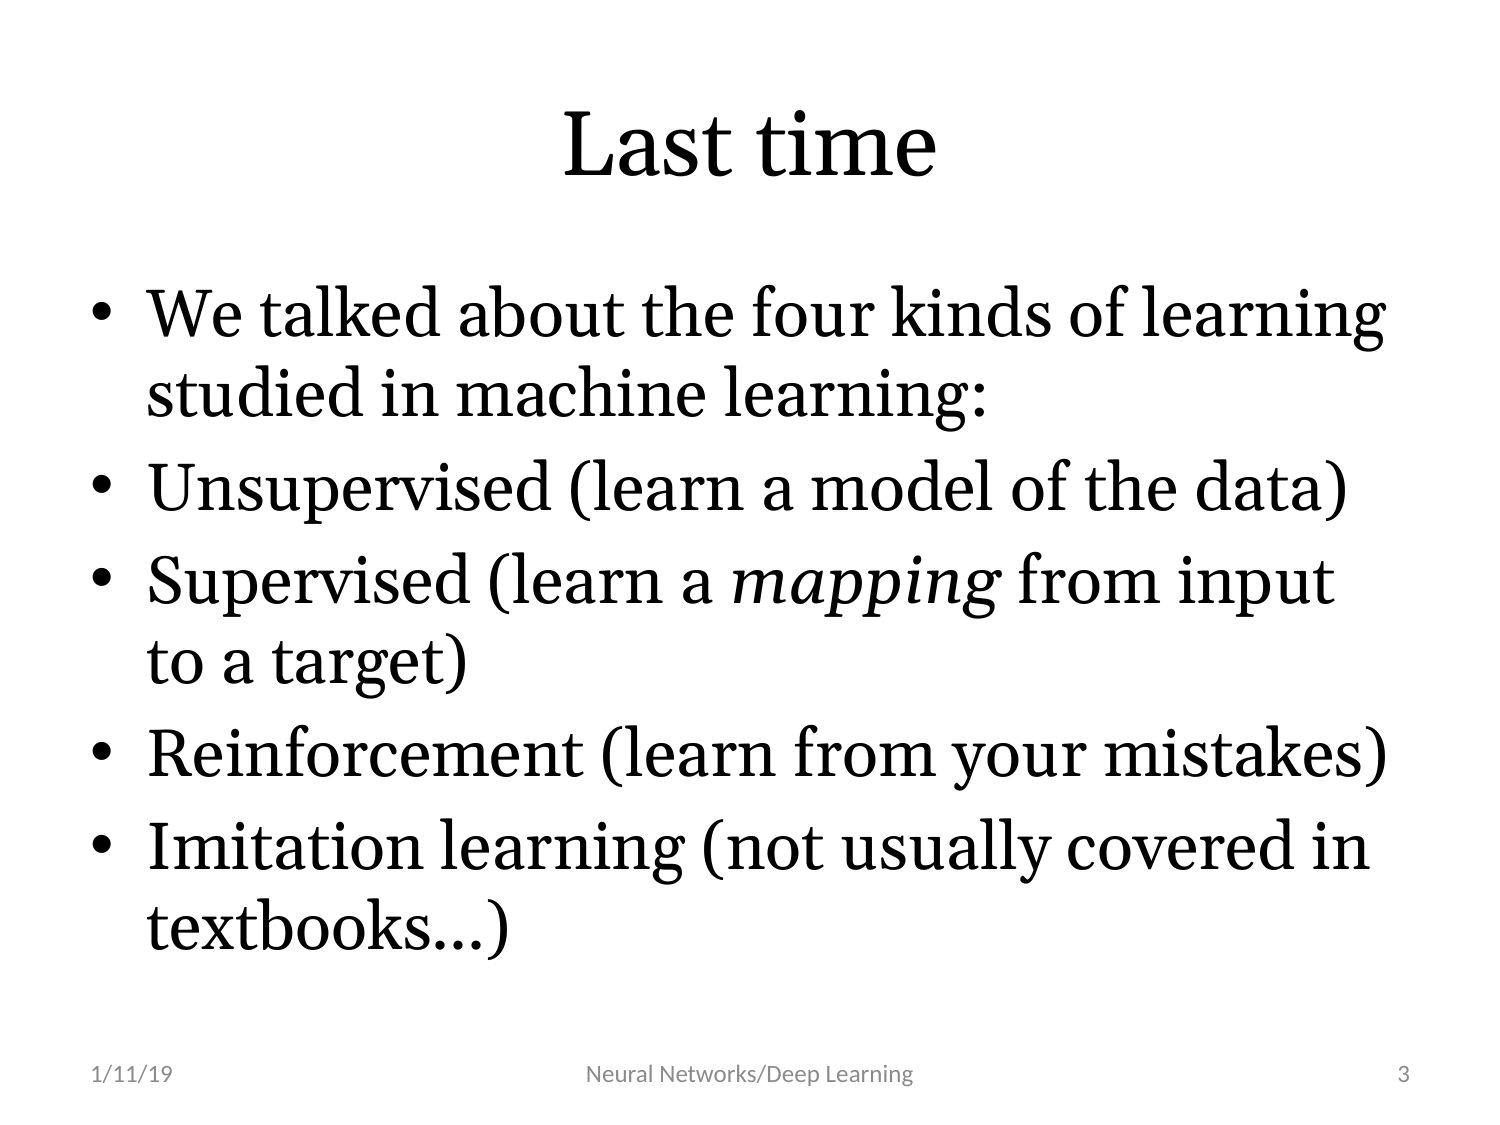

# Last time
We talked about the four kinds of learning studied in machine learning:
Unsupervised (learn a model of the data)
Supervised (learn a mapping from input to a target)
Reinforcement (learn from your mistakes)
Imitation learning (not usually covered in textbooks...)
1/11/19
Neural Networks/Deep Learning
3